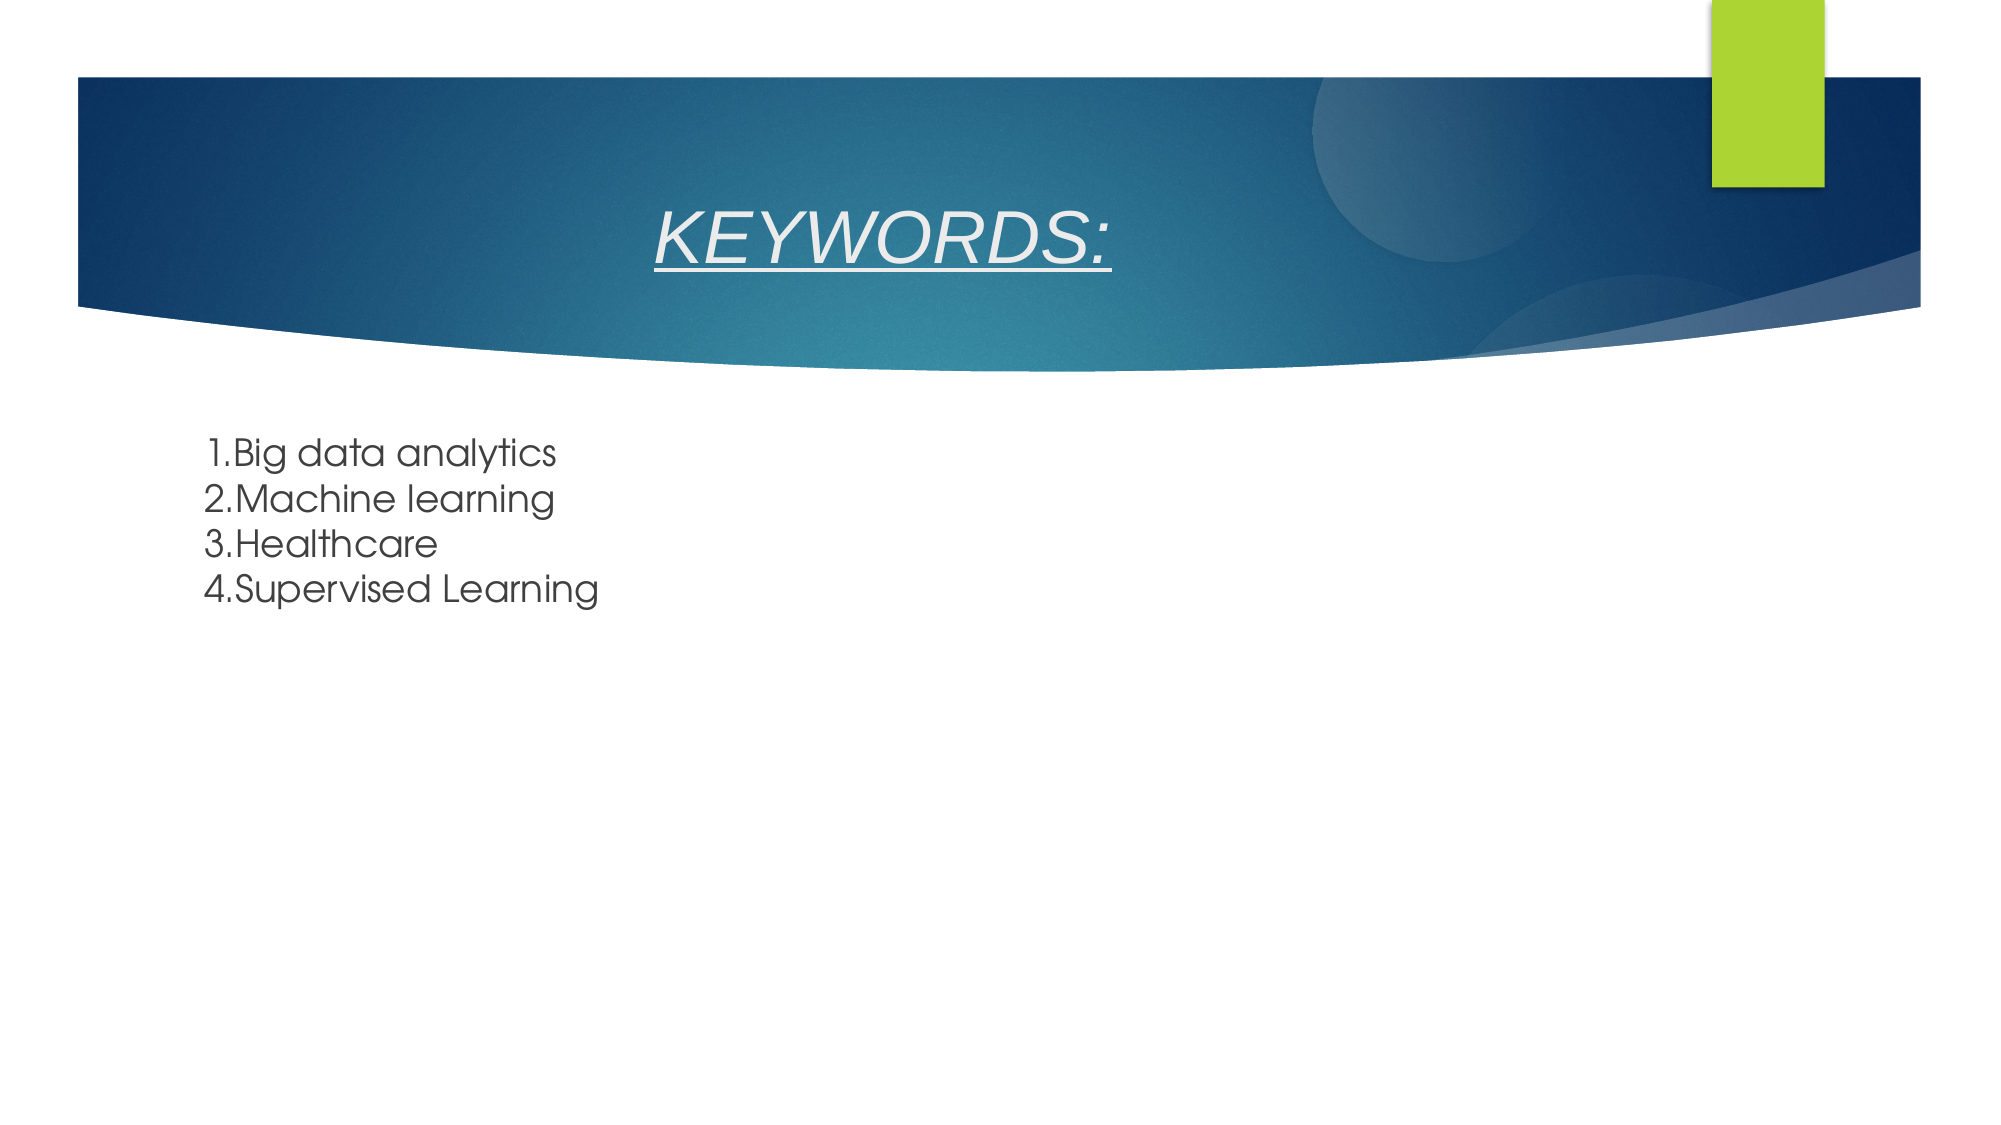

KEYWORDS:
1.Big data analytics
2.Machine learning
3.Healthcare
4.Supervised Learning